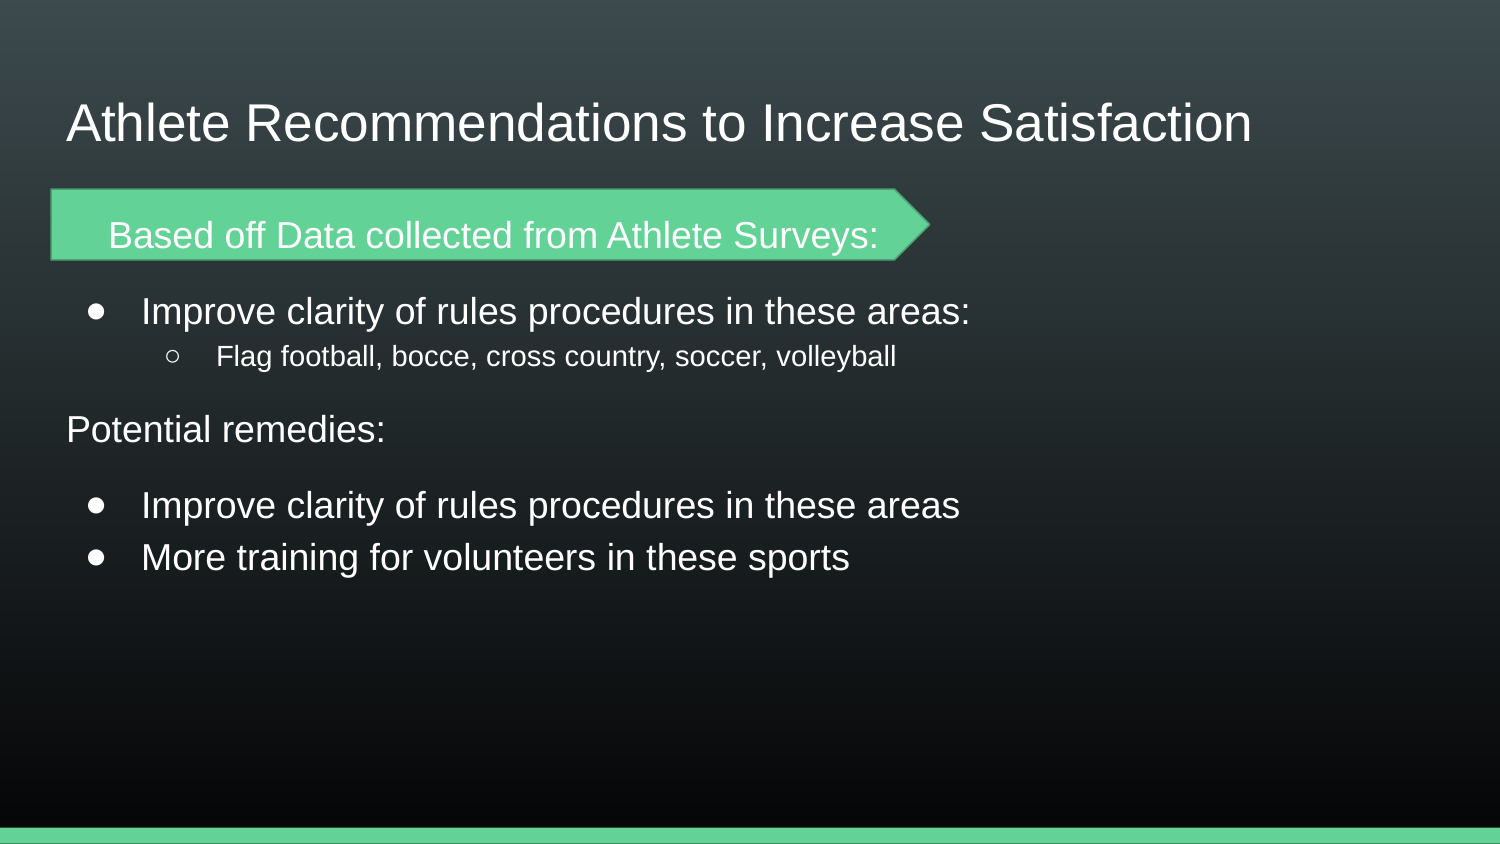

# Athlete Recommendations to Increase Satisfaction

    Based off Data collected from Athlete Surveys:
Improve clarity of rules procedures in these areas:
Flag football, bocce, cross country, soccer, volleyball
Potential remedies:
Improve clarity of rules procedures in these areas
More training for volunteers in these sports